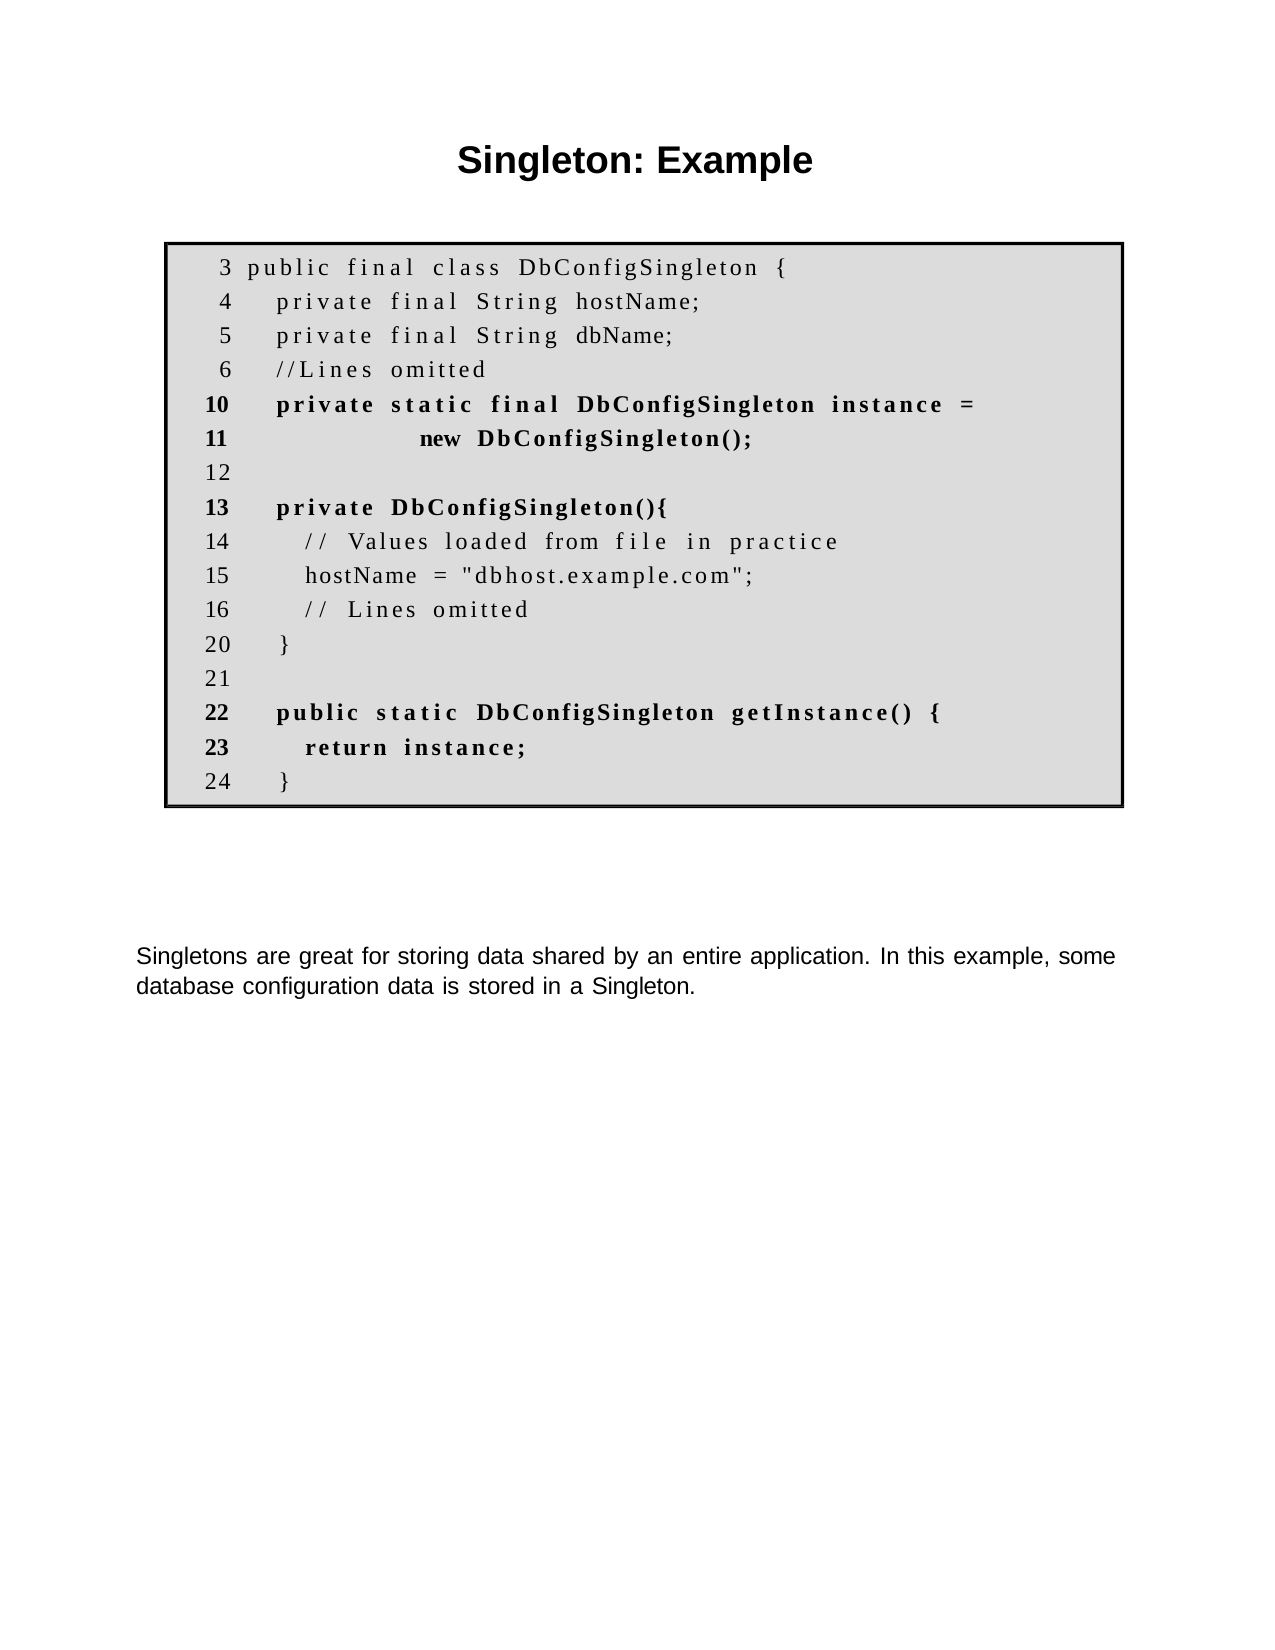

Singleton: Example

public final class DbConfigSingleton {
private final String hostName;
private final String dbName;
//Lines omitted
private static final DbConfigSingleton instance =
new DbConfigSingleton();
12
private DbConfigSingleton(){
// Values loaded from file in practice
hostName = "dbhost.example.com";
// Lines omitted
20	}
21
public static DbConfigSingleton getInstance() {
return instance;
24	}

Singletons are great for storing data shared by an entire application. In this example, some database configuration data is stored in a Singleton.